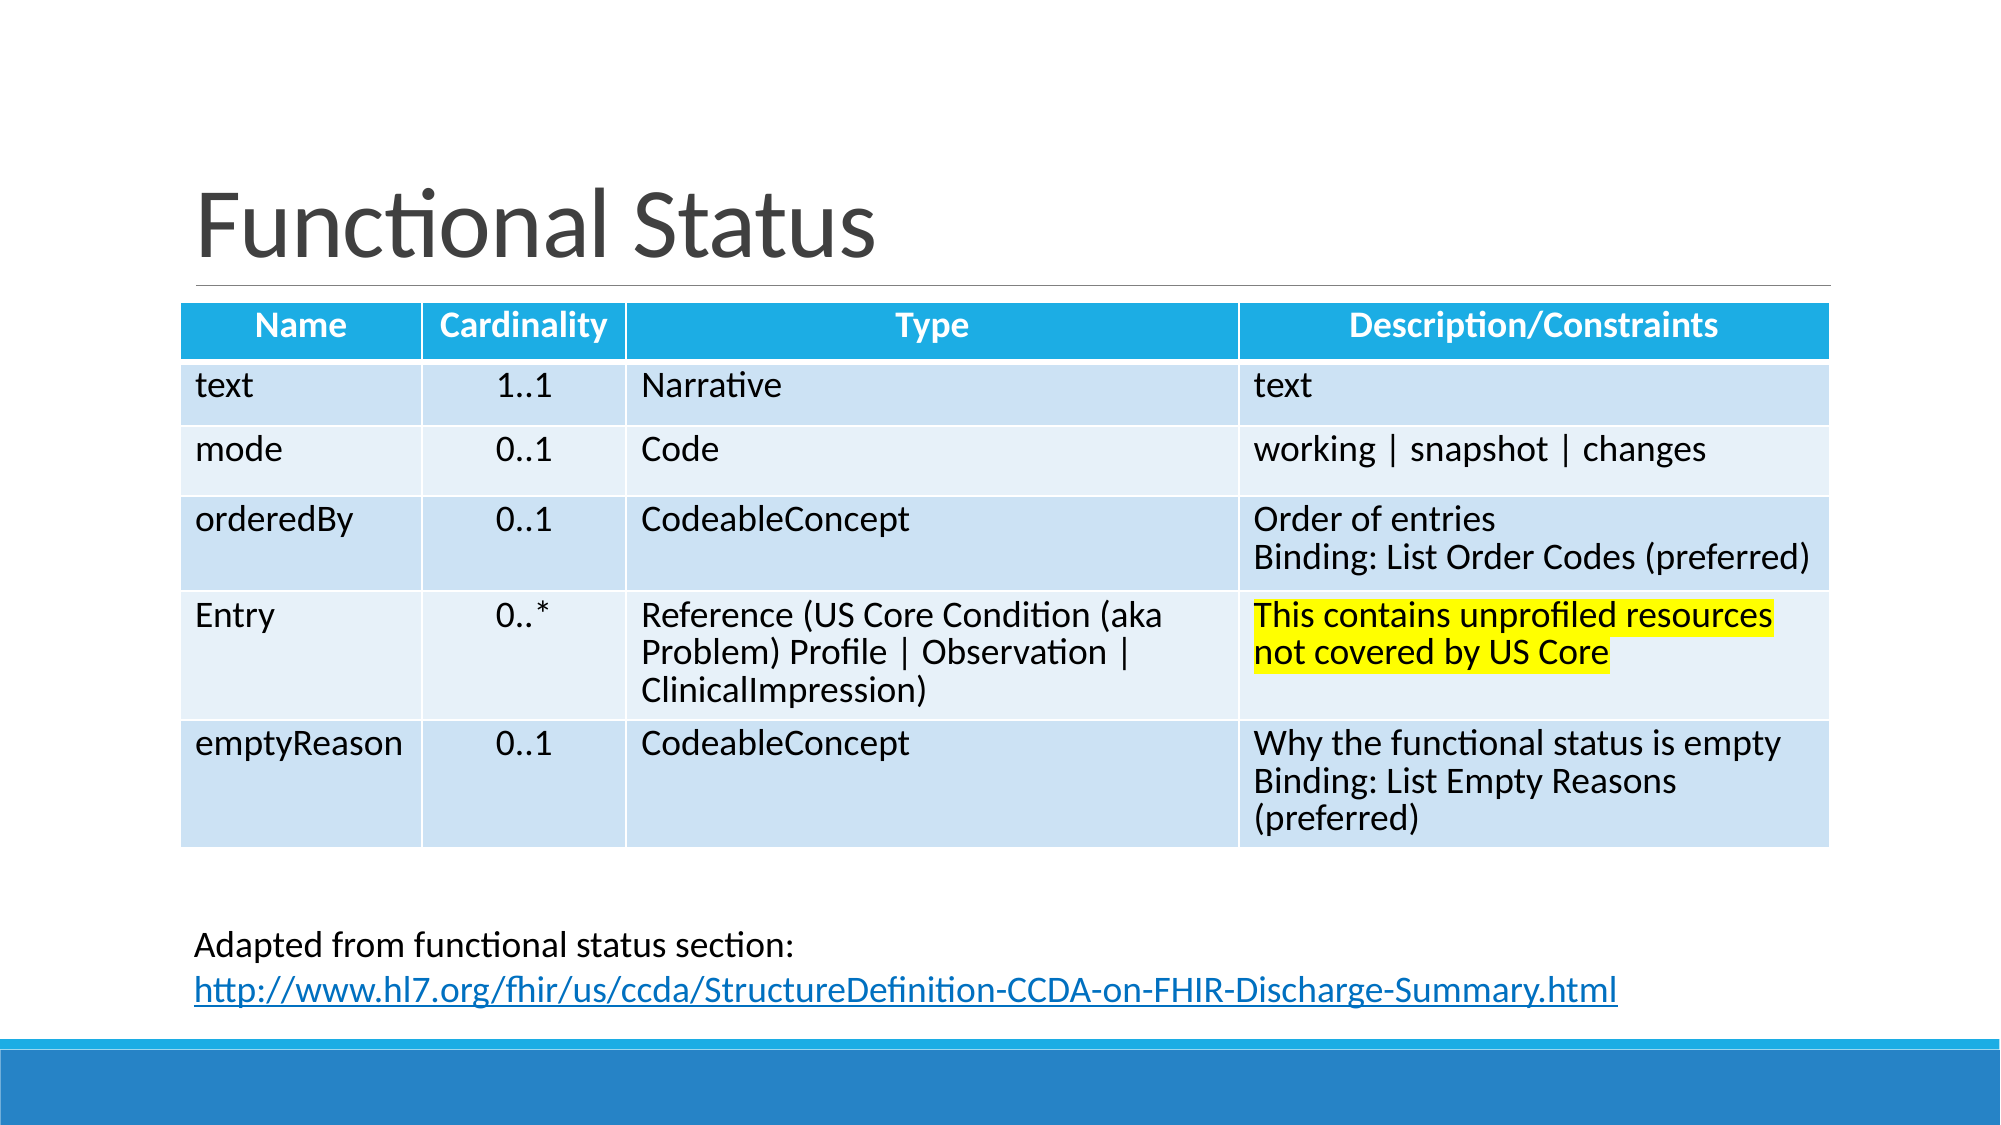

# Functional Status
| Name | Cardinality | Type | Description/Constraints |
| --- | --- | --- | --- |
| text | 1..1 | Narrative | text |
| mode | 0..1 | Code | working | snapshot | changes |
| orderedBy | 0..1 | CodeableConcept | Order of entries Binding: List Order Codes (preferred) |
| Entry | 0..\* | Reference (US Core Condition (aka Problem) Profile | Observation | ClinicalImpression) | This contains unprofiled resources not covered by US Core |
| emptyReason | 0..1 | CodeableConcept | Why the functional status is empty Binding: List Empty Reasons (preferred) |
Adapted from functional status section:
http://www.hl7.org/fhir/us/ccda/StructureDefinition-CCDA-on-FHIR-Discharge-Summary.html